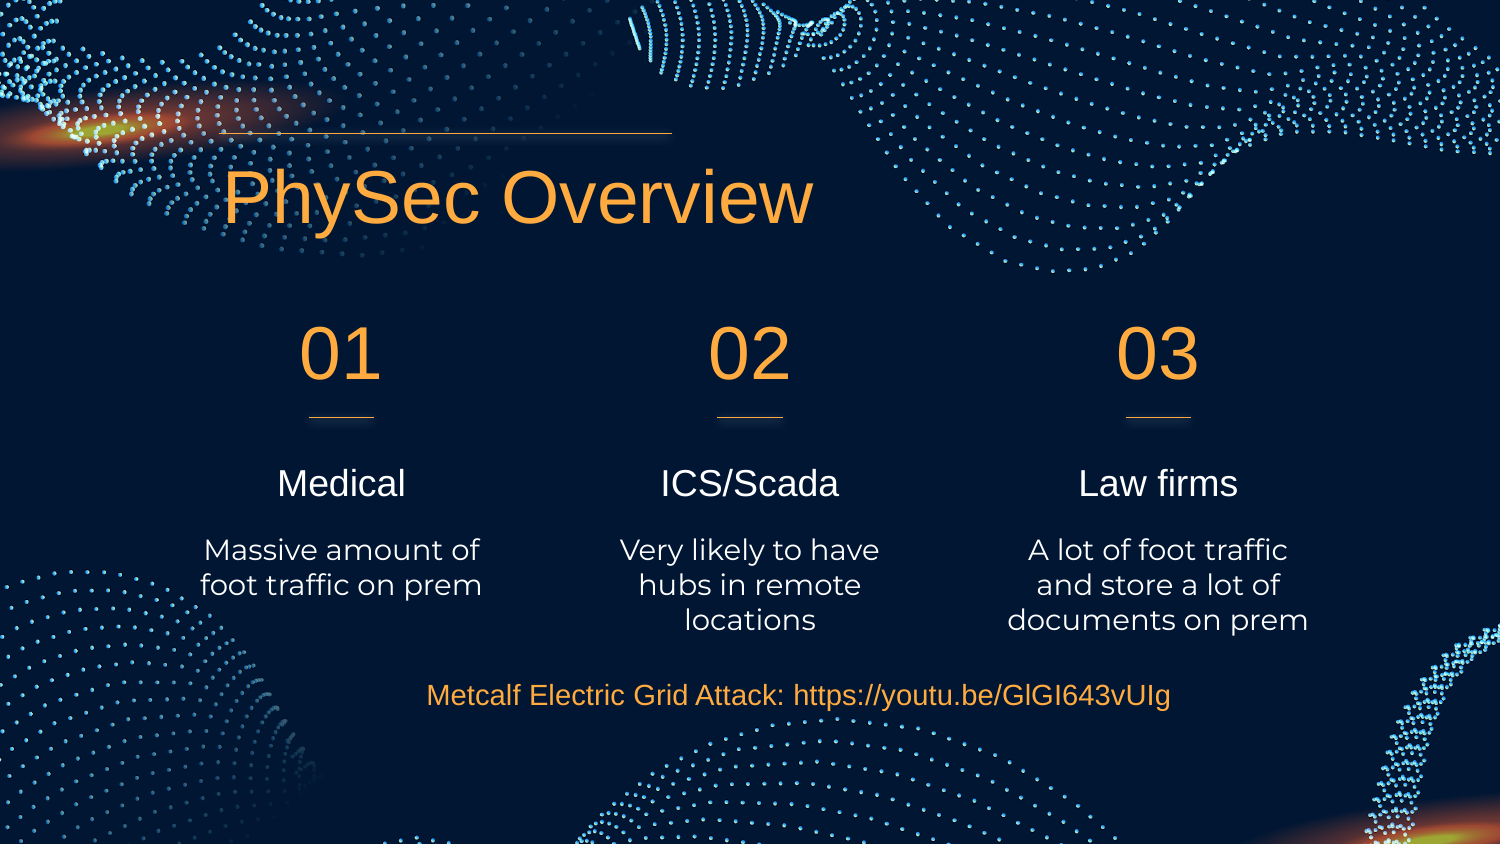

PhySec Overview
01
02
03
Medical
# ICS/Scada
Law firms
Massive amount of foot traffic on prem
Very likely to have hubs in remote locations
A lot of foot traffic and store a lot of documents on prem
Metcalf Electric Grid Attack: https://youtu.be/GlGI643vUIg